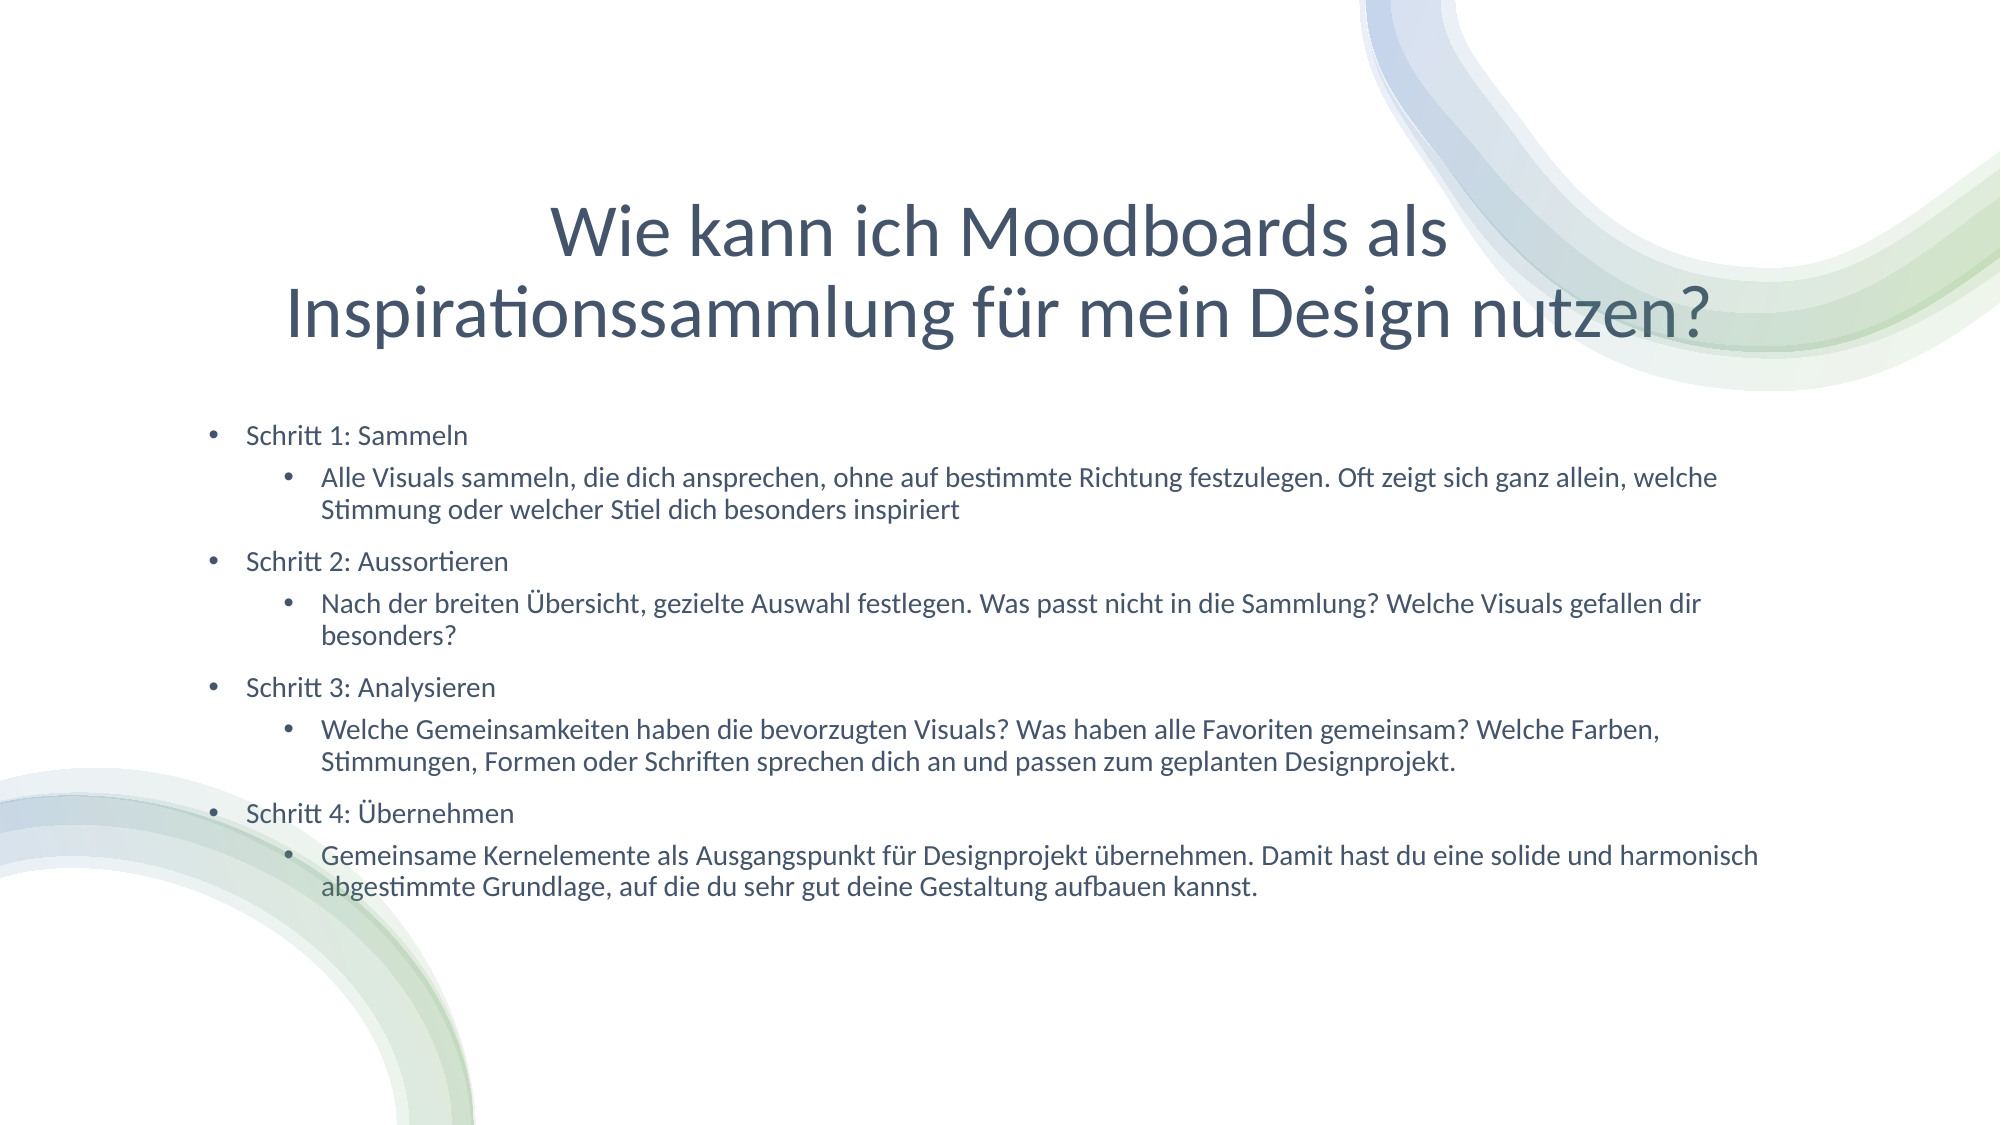

# Wie kann ich Moodboards als Inspirationssammlung für mein Design nutzen?
Schritt 1: Sammeln
Alle Visuals sammeln, die dich ansprechen, ohne auf bestimmte Richtung festzulegen. Oft zeigt sich ganz allein, welche Stimmung oder welcher Stiel dich besonders inspiriert
Schritt 2: Aussortieren
Nach der breiten Übersicht, gezielte Auswahl festlegen. Was passt nicht in die Sammlung? Welche Visuals gefallen dir besonders?
Schritt 3: Analysieren
Welche Gemeinsamkeiten haben die bevorzugten Visuals? Was haben alle Favoriten gemeinsam? Welche Farben, Stimmungen, Formen oder Schriften sprechen dich an und passen zum geplanten Designprojekt.
Schritt 4: Übernehmen
Gemeinsame Kernelemente als Ausgangspunkt für Designprojekt übernehmen. Damit hast du eine solide und harmonisch abgestimmte Grundlage, auf die du sehr gut deine Gestaltung aufbauen kannst.